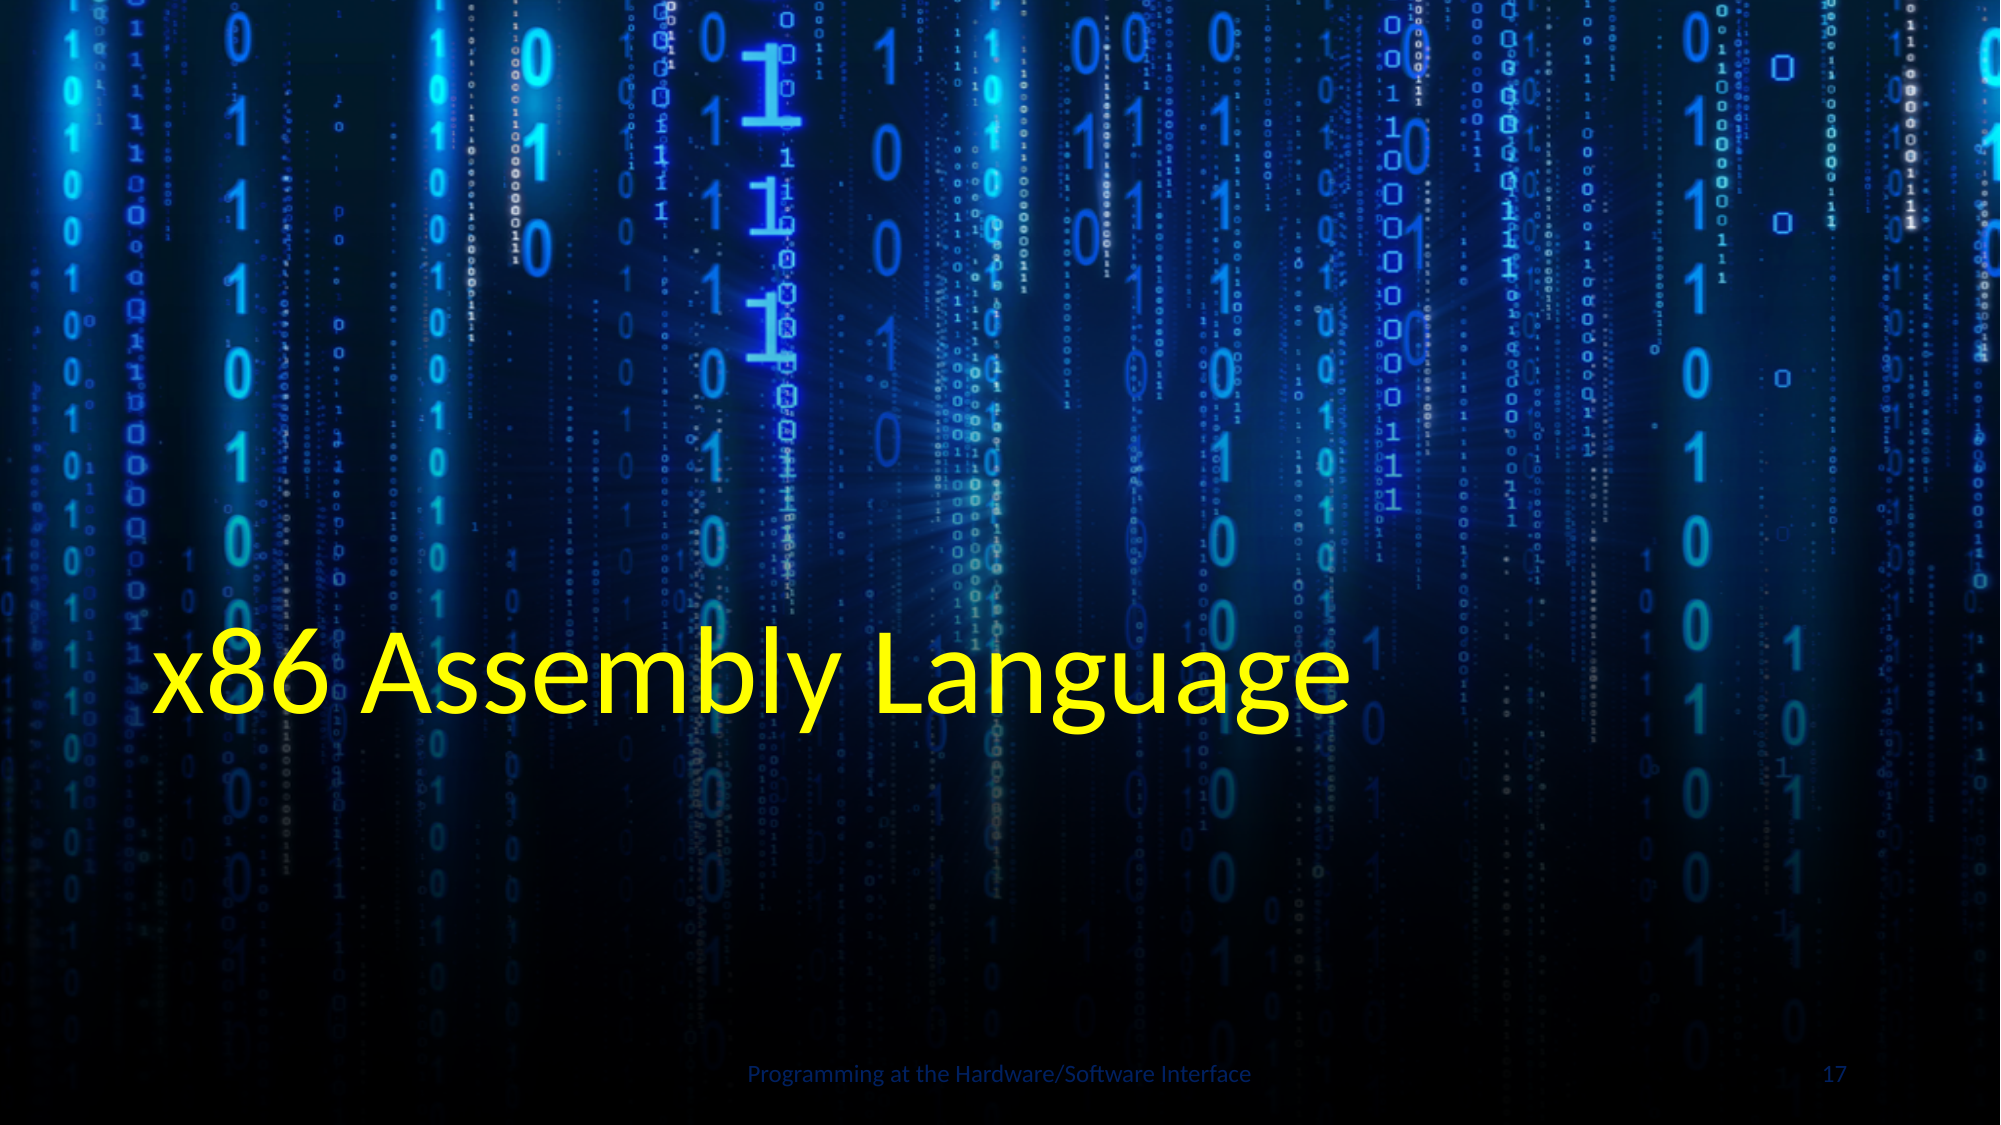

# x86 Assembly Language

Programming at the Hardware/Software Interface
17